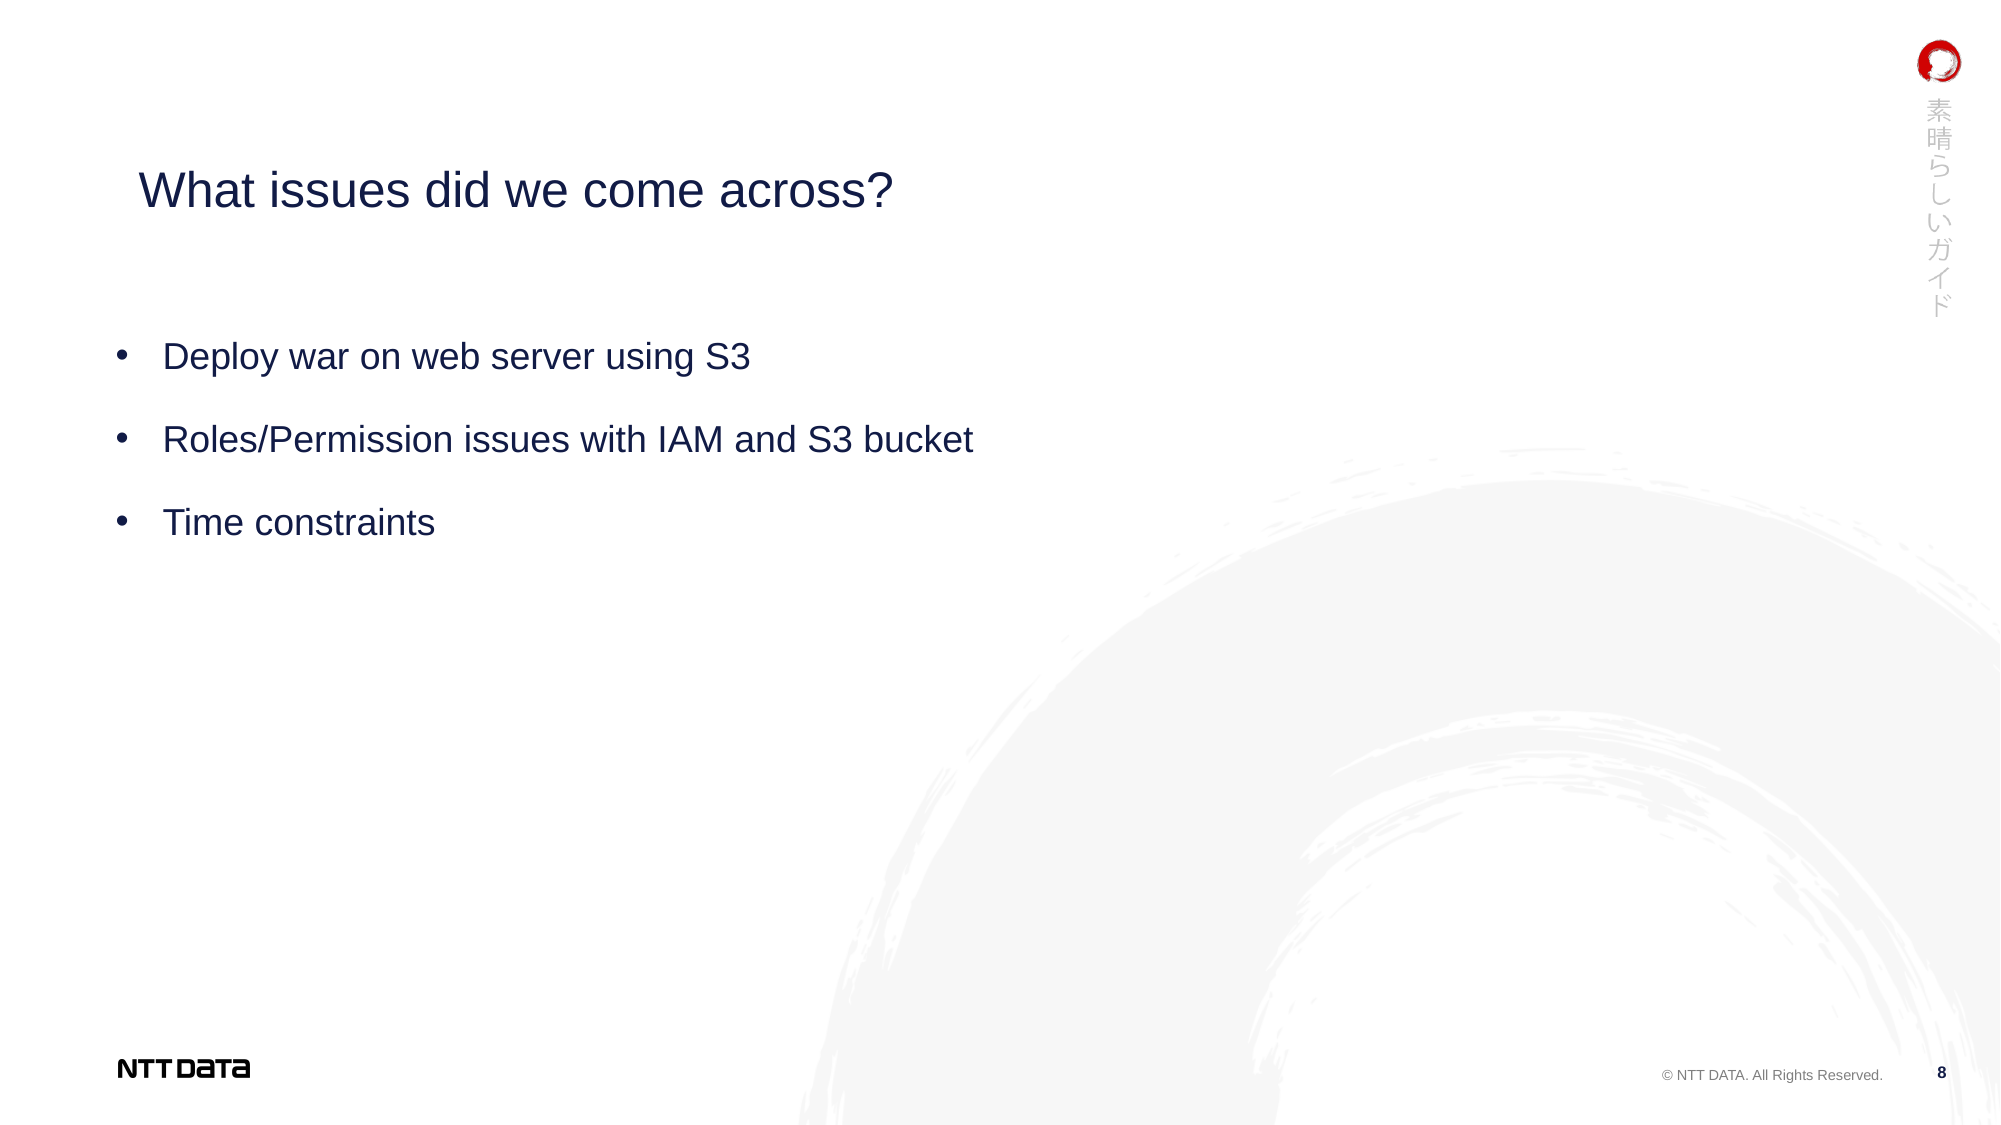

What issues did we come across?

Deploy war on web server using S3
Roles/Permission issues with IAM and S3 bucket
Time constraints
8